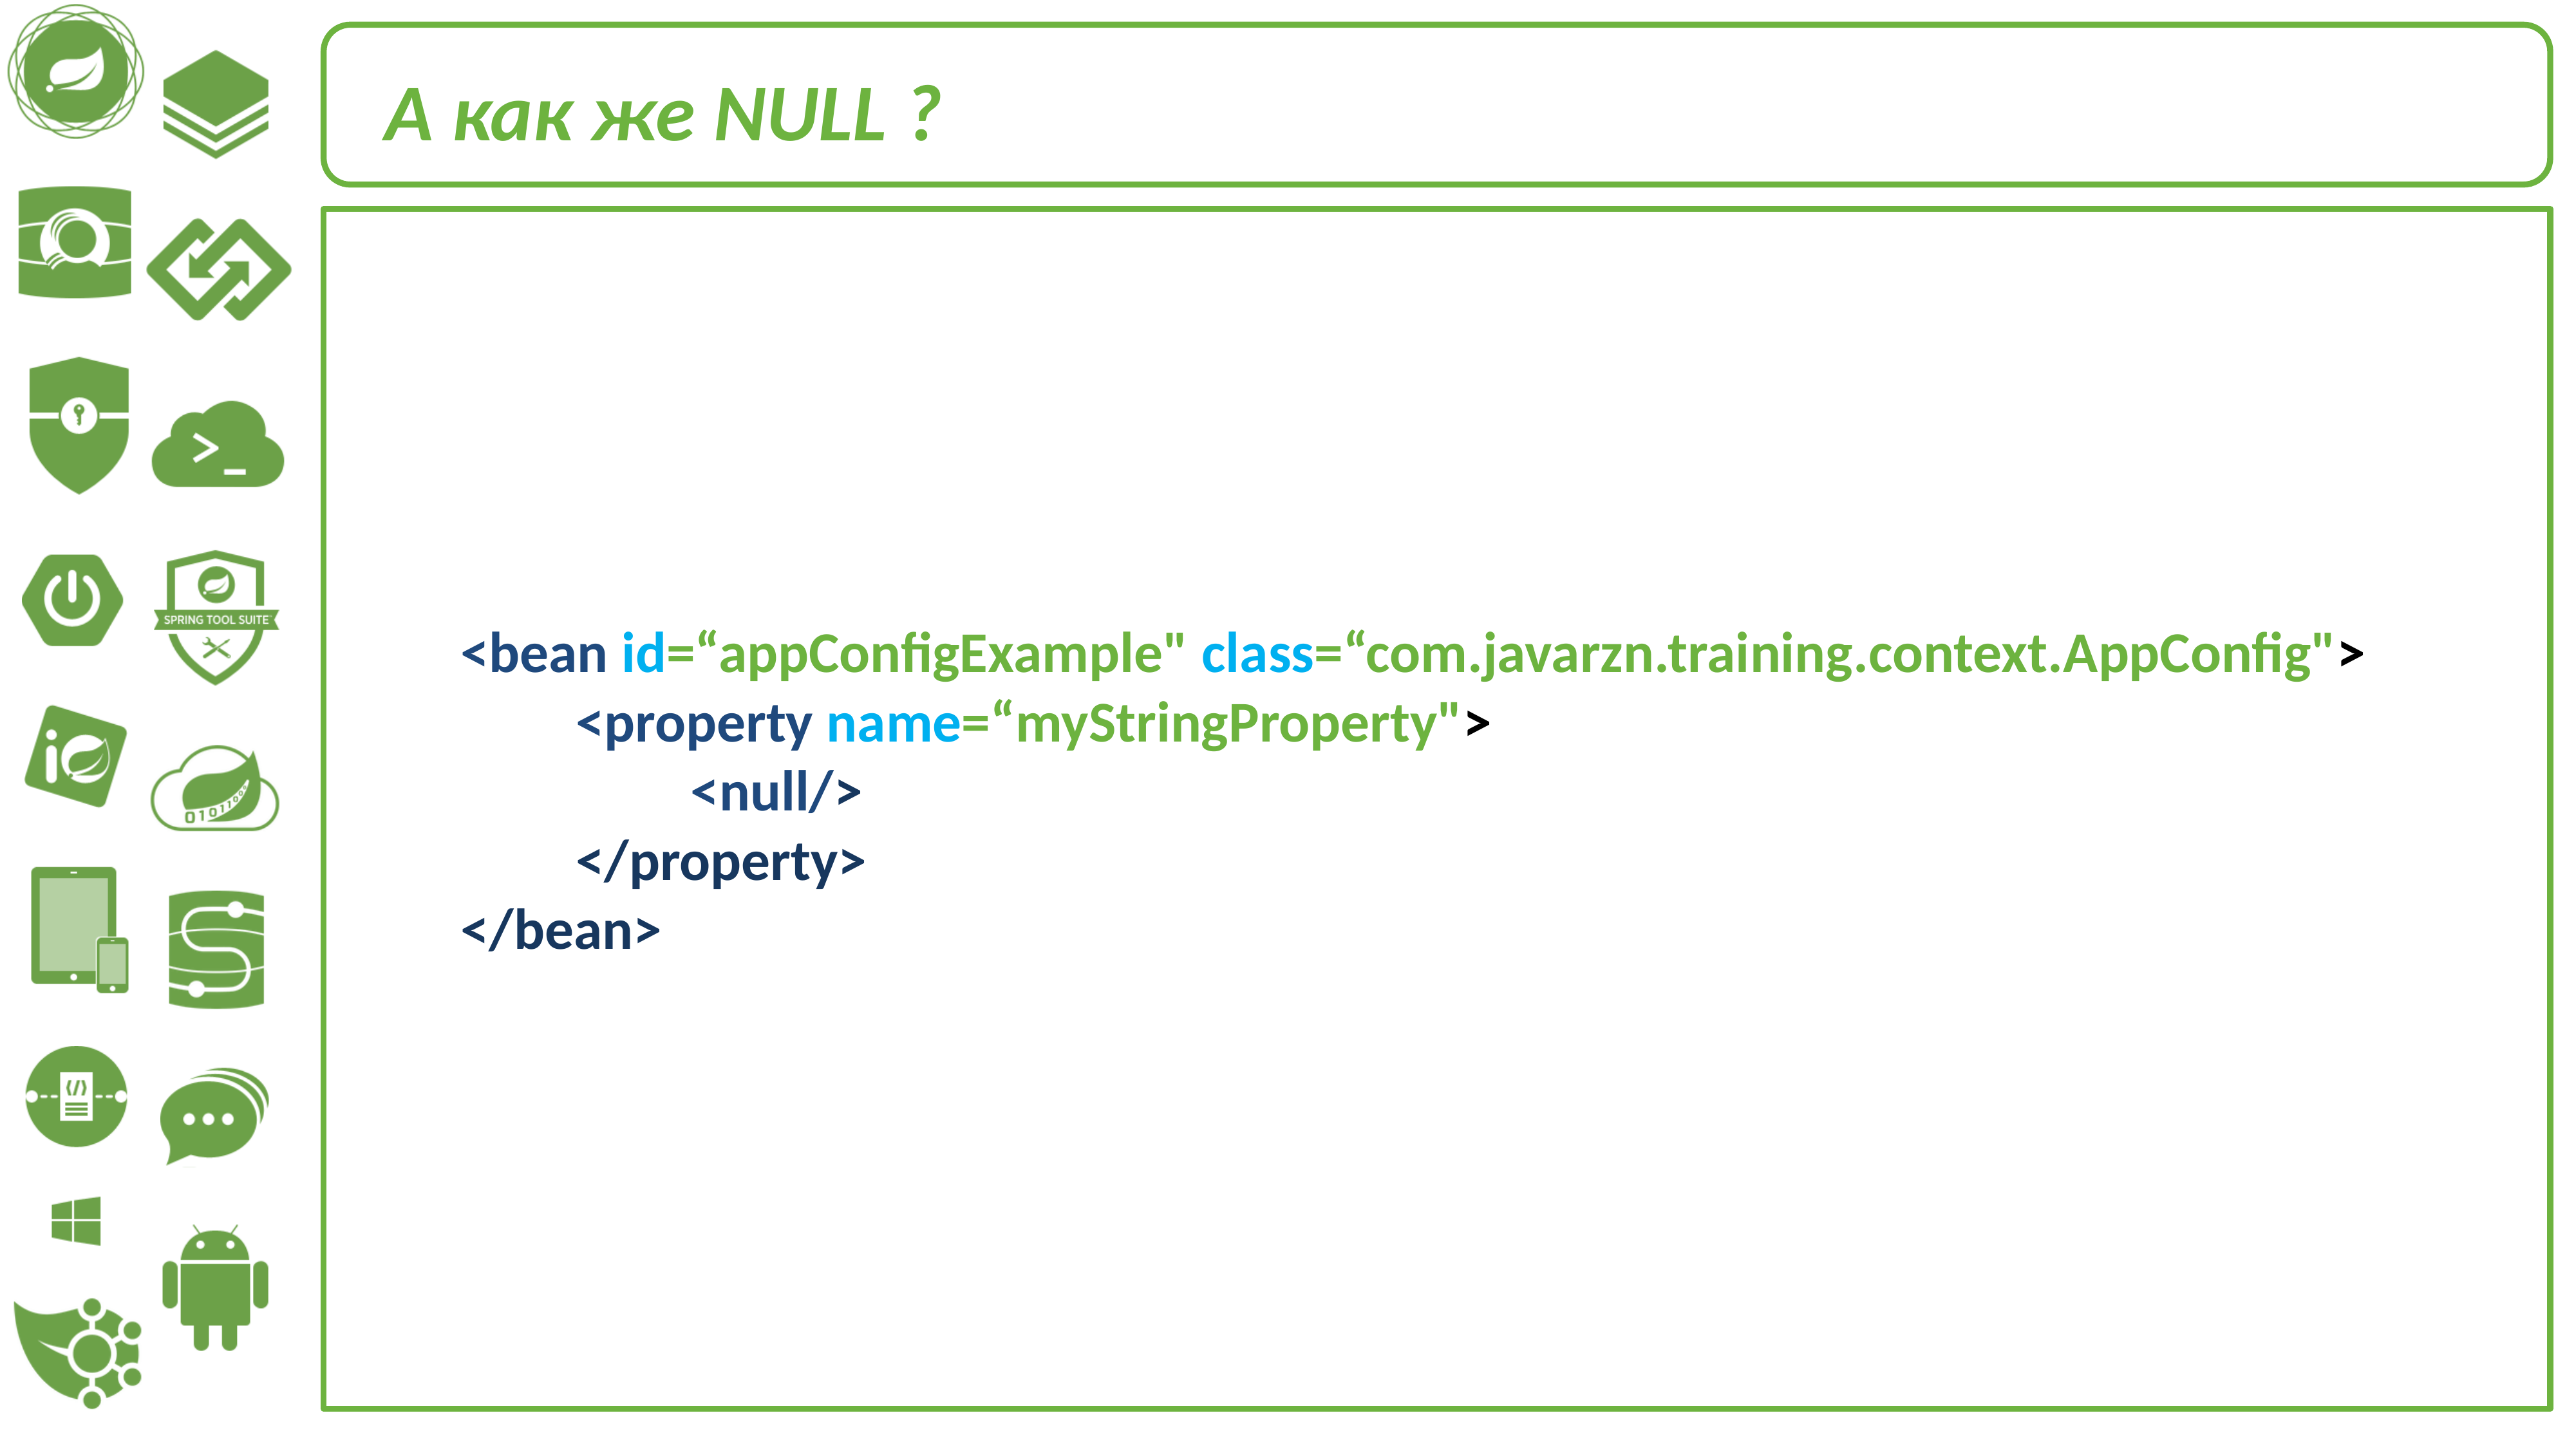

А как же NULL ?
<bean id=“appConfigExample" class=“com.javarzn.training.context.AppConfig">
<property name=“myStringProperty">
<null/>
</property>
</bean>